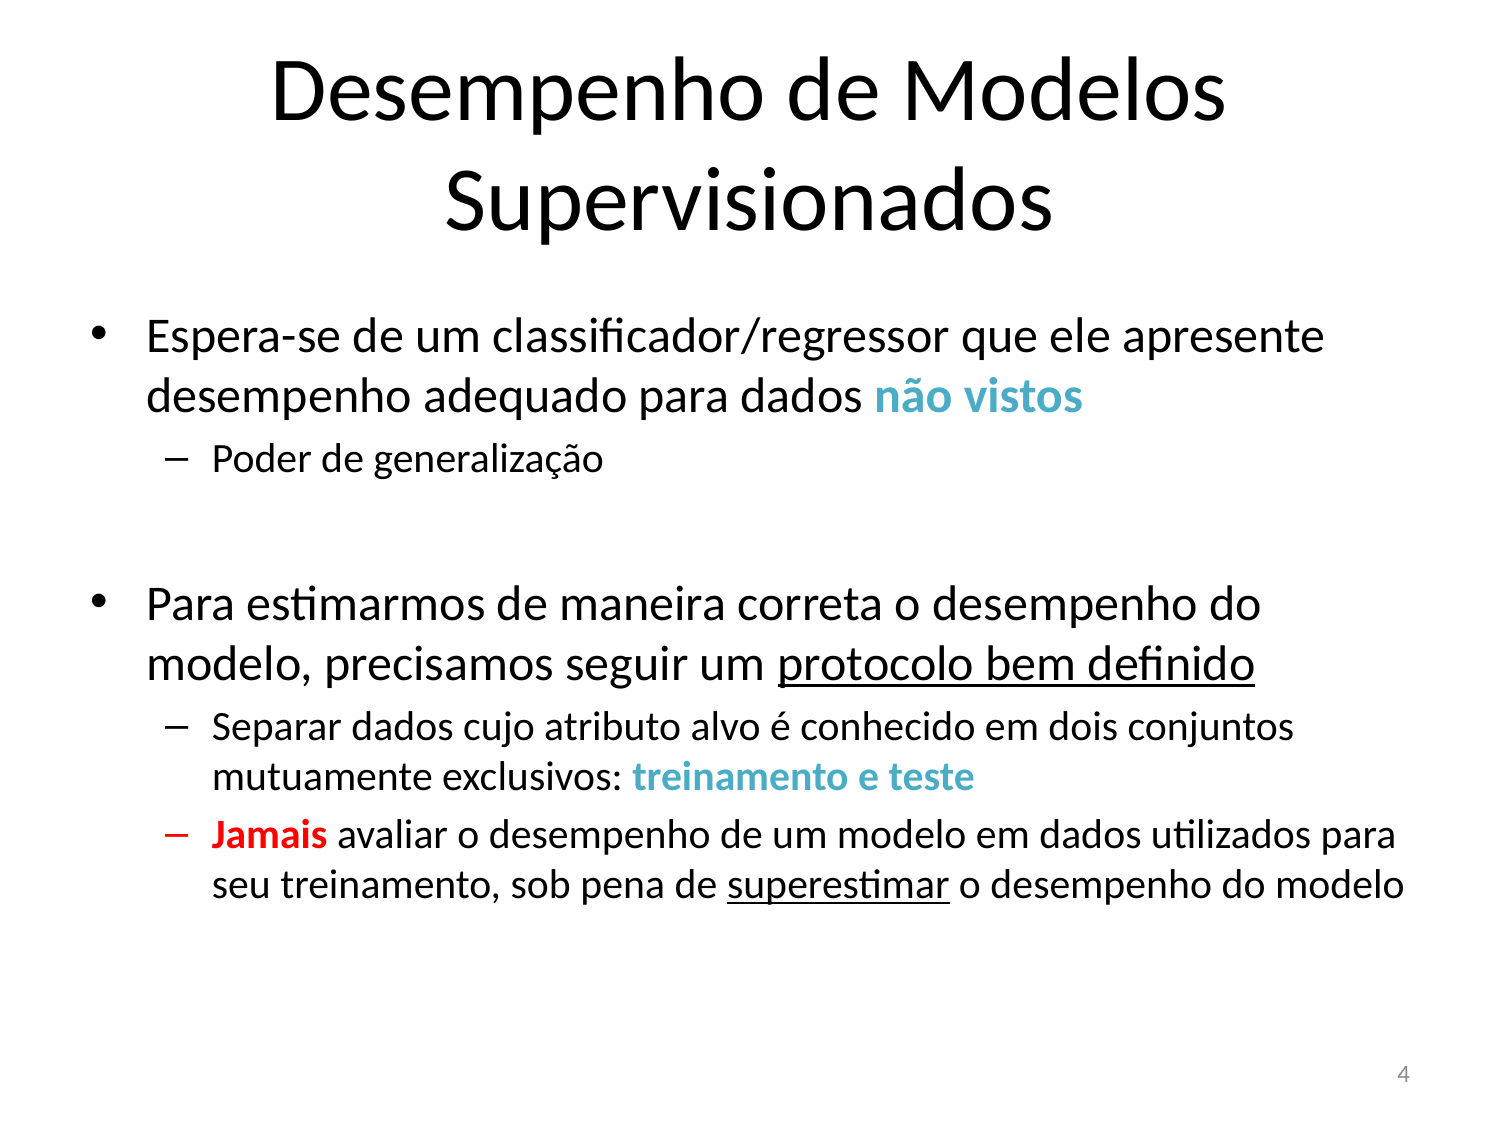

# Desempenho de Modelos Supervisionados
Espera-se de um classificador/regressor que ele apresente desempenho adequado para dados não vistos
Poder de generalização

Para estimarmos de maneira correta o desempenho do modelo, precisamos seguir um protocolo bem definido
Separar dados cujo atributo alvo é conhecido em dois conjuntos mutuamente exclusivos: treinamento e teste
Jamais avaliar o desempenho de um modelo em dados utilizados para seu treinamento, sob pena de superestimar o desempenho do modelo
4